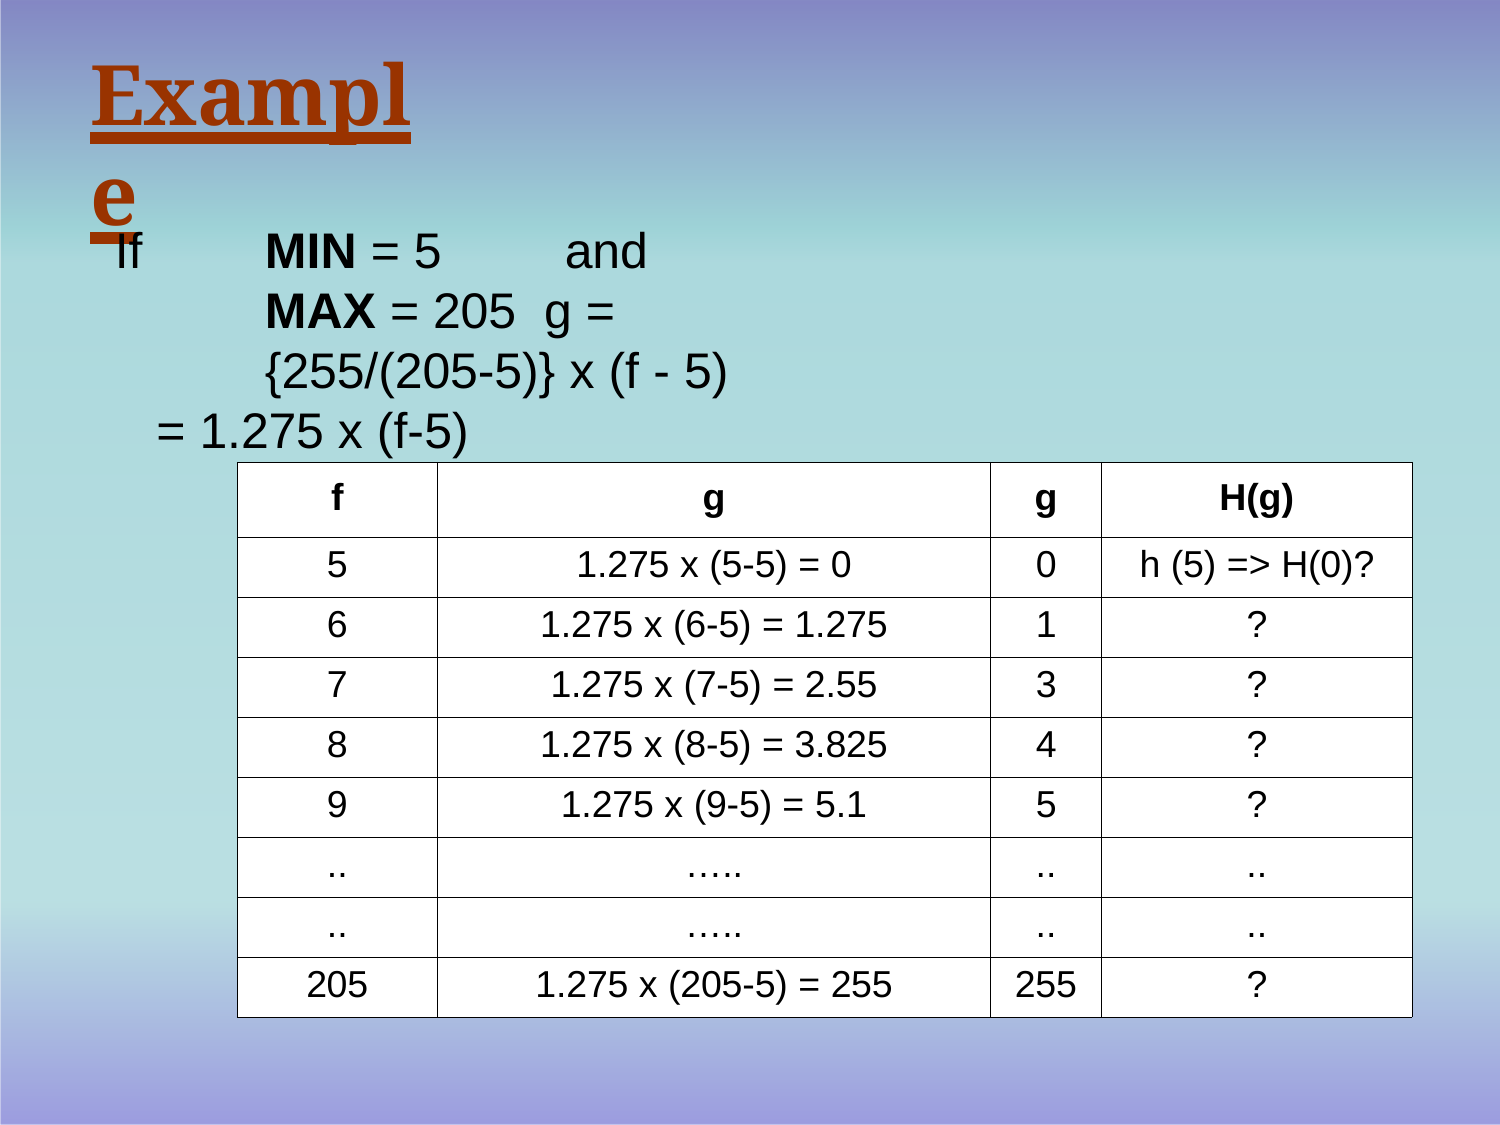

# Example
If	MIN = 5	and	MAX = 205  g = {255/(205-5)} x (f - 5)
= 1.275 x (f-5)
| f | g | g | H(g) |
| --- | --- | --- | --- |
| 5 | 1.275 x (5-5) = 0 | 0 | h (5) => H(0)? |
| 6 | 1.275 x (6-5) = 1.275 | 1 | ? |
| 7 | 1.275 x (7-5) = 2.55 | 3 | ? |
| 8 | 1.275 x (8-5) = 3.825 | 4 | ? |
| 9 | 1.275 x (9-5) = 5.1 | 5 | ? |
| .. | ….. | .. | .. |
| .. | ….. | .. | .. |
| 205 | 1.275 x (205-5) = 255 | 255 | ? |